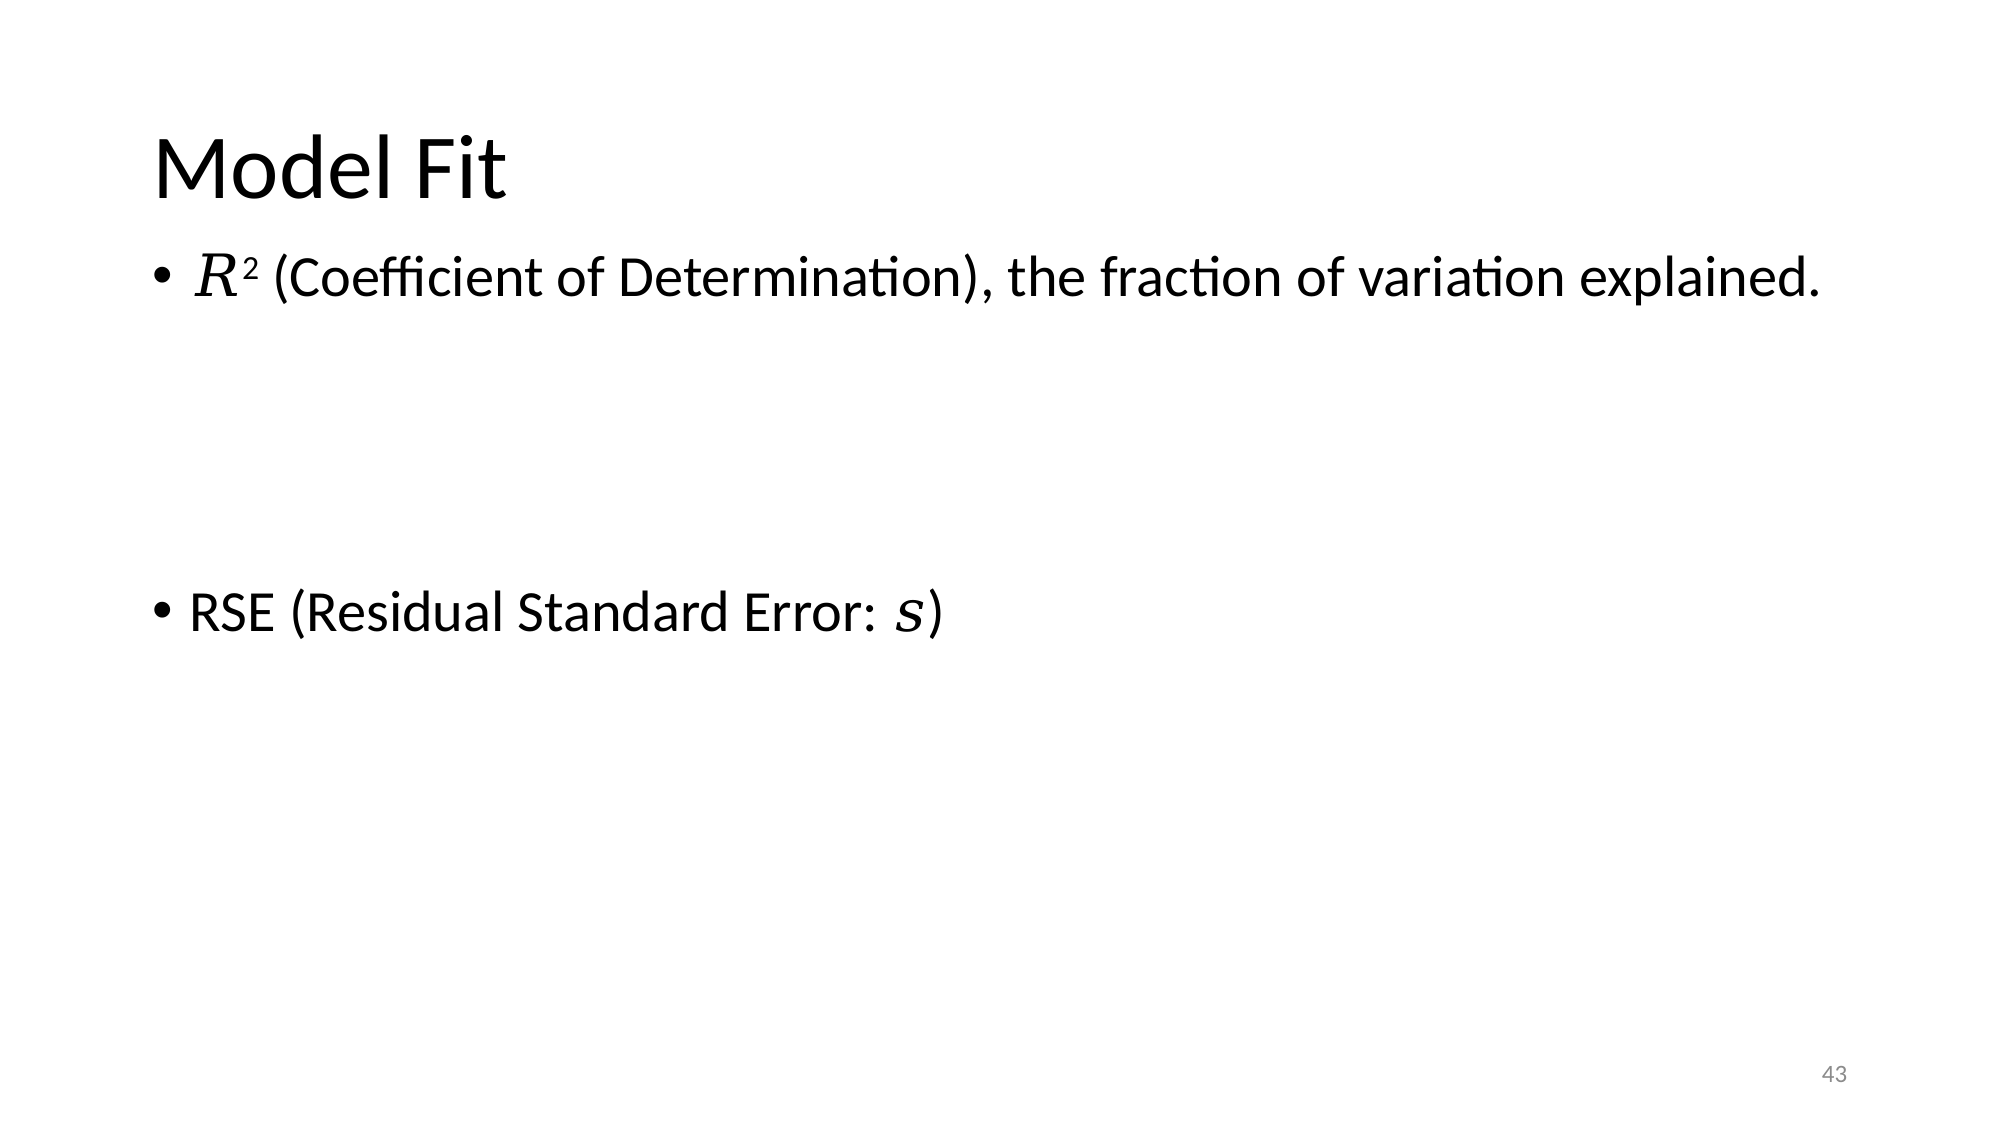

# Model Fit
𝑅2 (Coefficient of Determination), the fraction of variation explained.

RSE (Residual Standard Error: 𝑠)

43